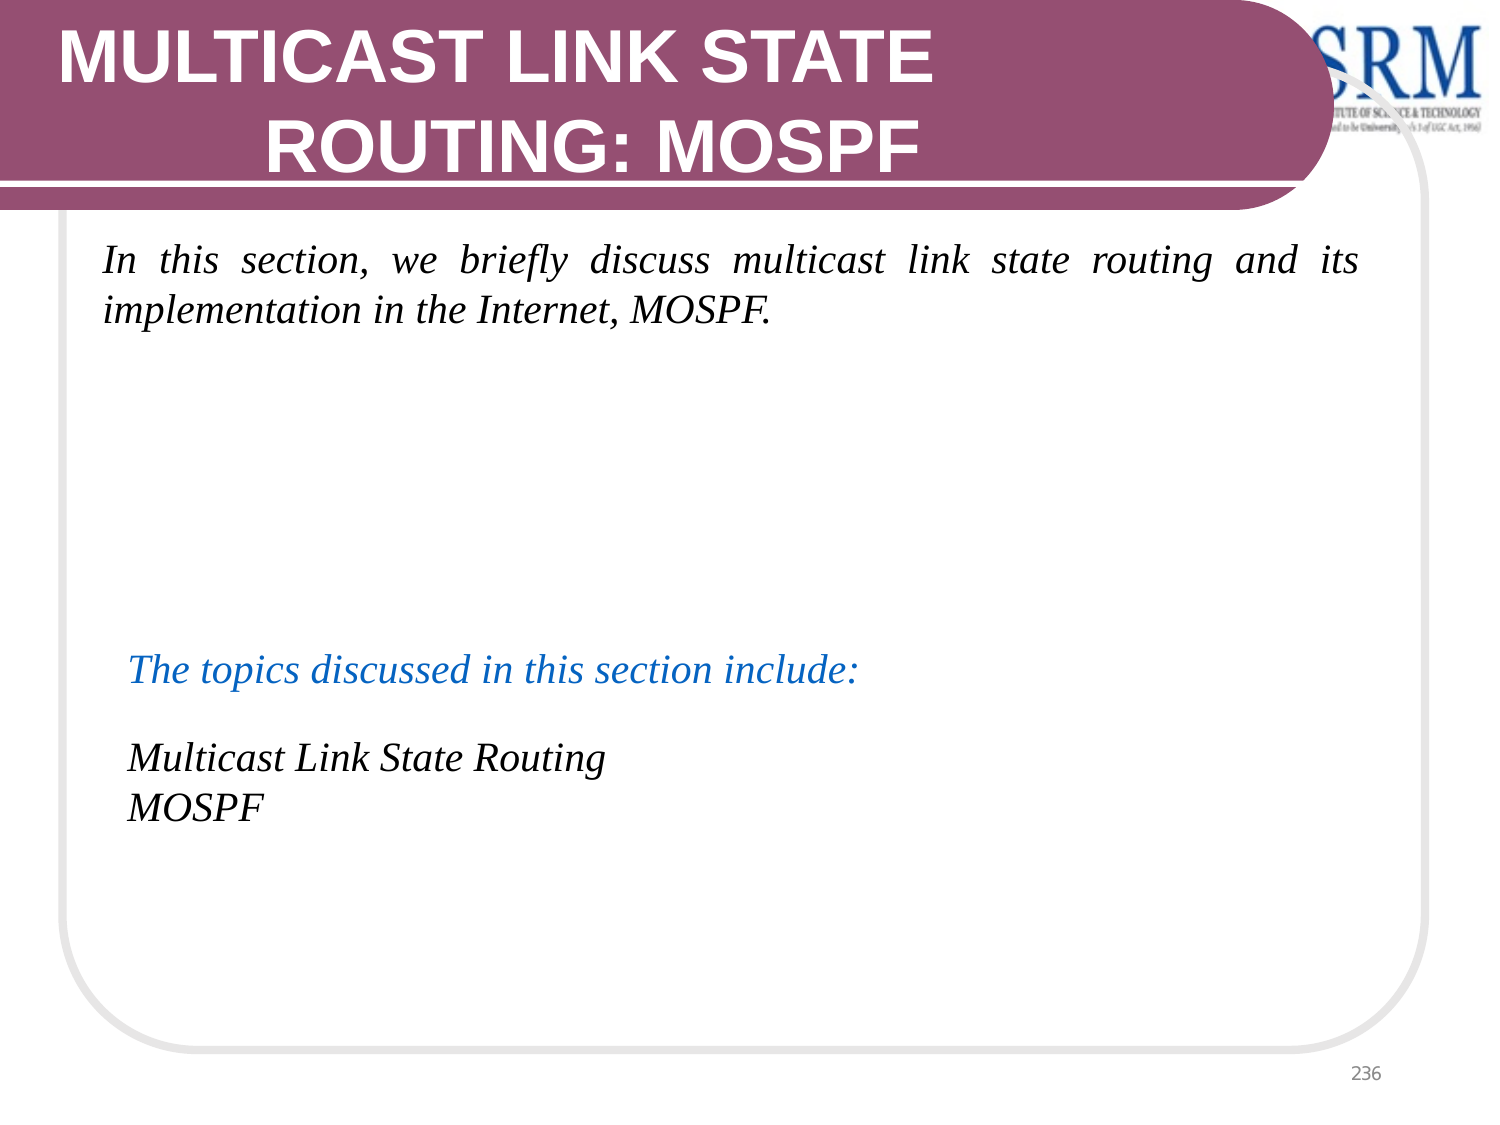

MULTICAST LINK STATE
          ROUTING: MOSPF
In this section, we briefly discuss multicast link state routing and its implementation in the Internet, MOSPF.
The topics discussed in this section include:
Multicast Link State Routing
MOSPF
236